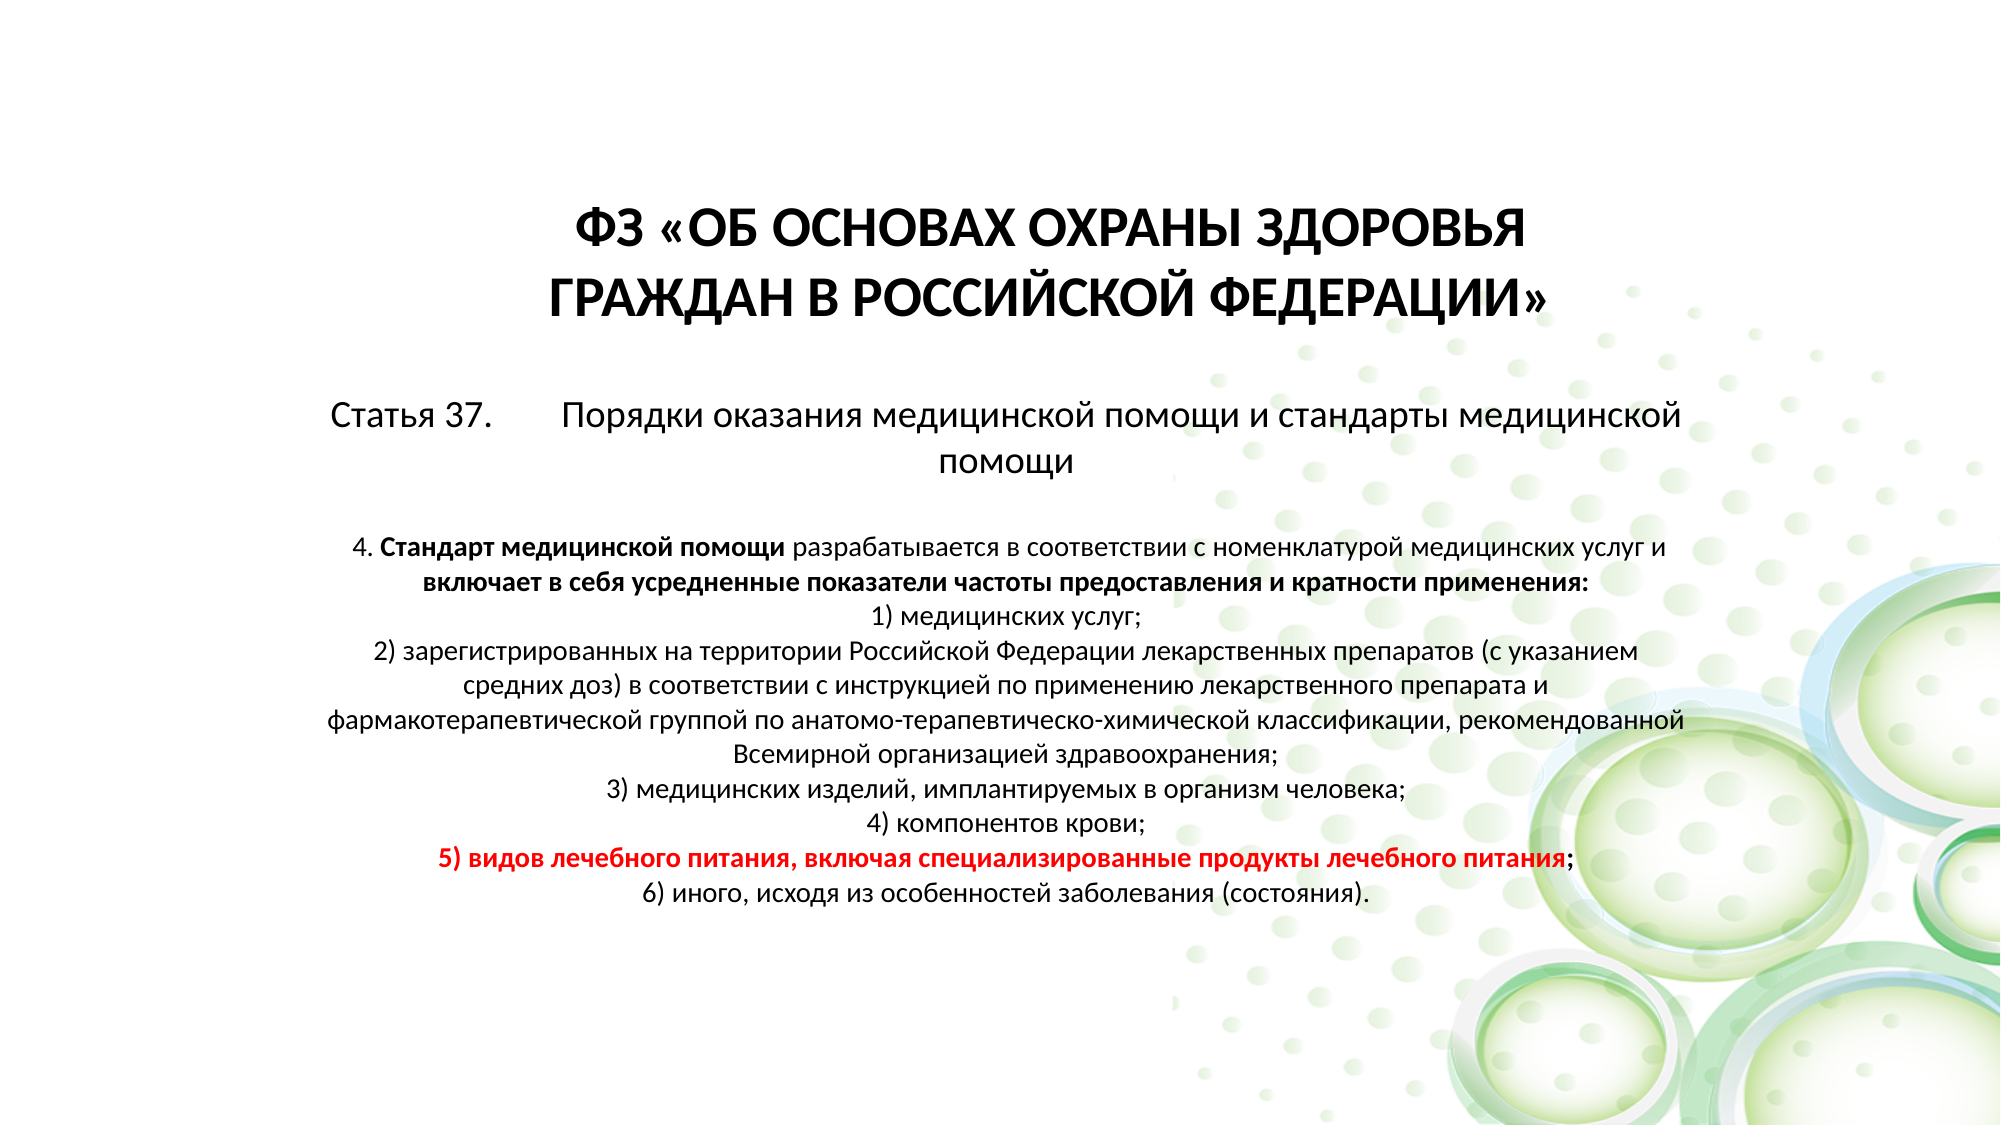

ФЗ «ОБ ОСНОВАХ ОХРАНЫ ЗДОРОВЬЯ
       ГРАЖДАН В РОССИЙСКОЙ ФЕДЕРАЦИИ»
Статья 37.	Порядки оказания медицинской помощи и стандарты медицинской помощи
  4. Стандарт медицинской помощи разрабатывается в соответствии с номенклатурой медицинских услуг и включает в себя усредненные показатели частоты предоставления и кратности применения:
1) медицинских услуг;
2) зарегистрированных на территории Российской Федерации лекарственных препаратов (с указанием средних доз) в соответствии с инструкцией по применению лекарственного препарата и фармакотерапевтической группой по анатомо-терапевтическо-химической классификации, рекомендованной Всемирной организацией здравоохранения;
3) медицинских изделий, имплантируемых в организм человека;
4) компонентов крови;
5) видов лечебного питания, включая специализированные продукты лечебного питания;
6) иного, исходя из особенностей заболевания (состояния).